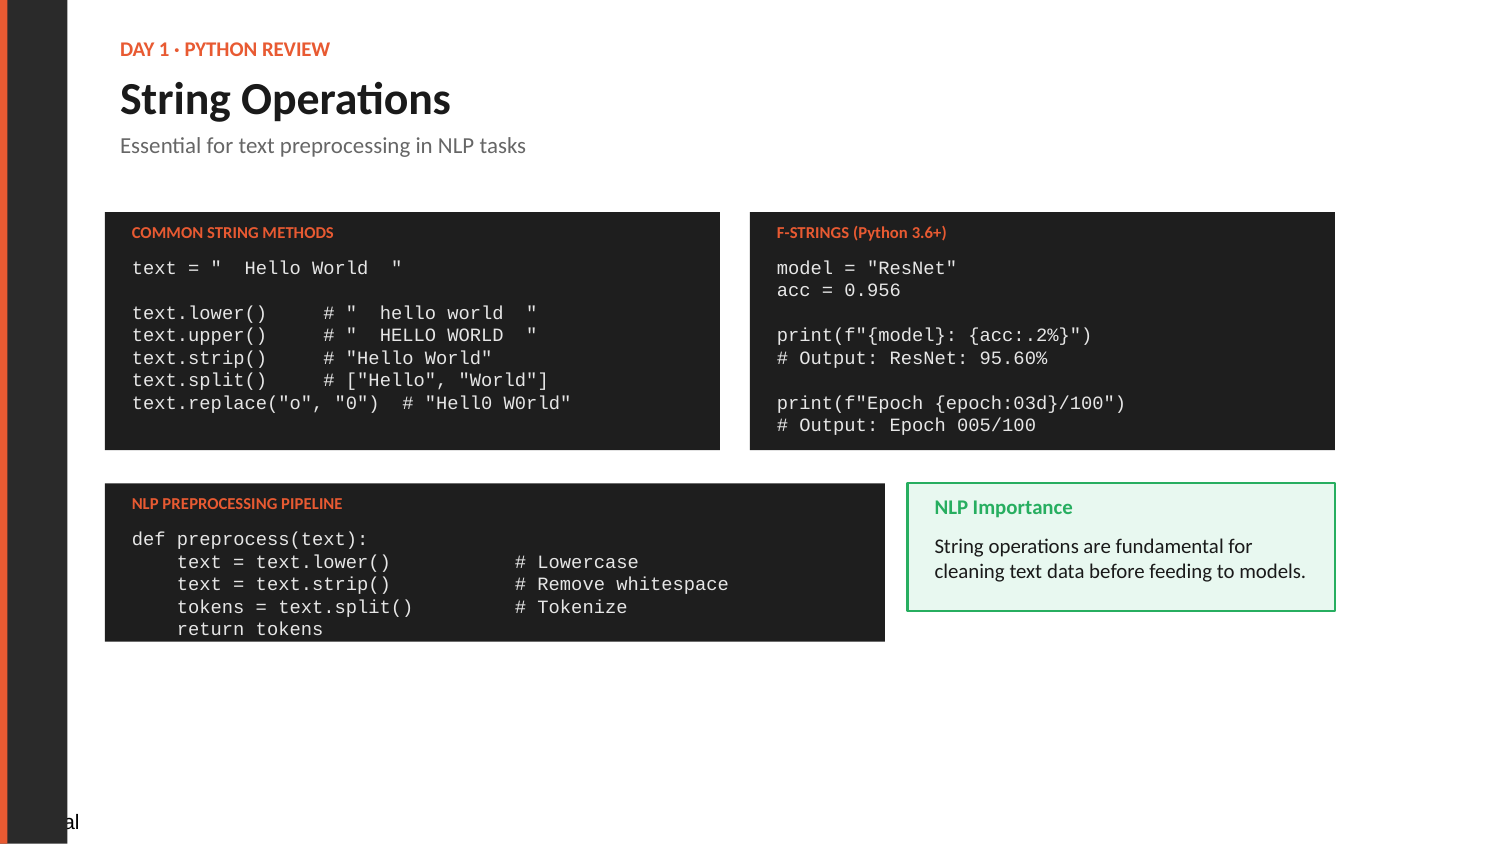

DAY 1 · PYTHON REVIEW
String Operations
Essential for text preprocessing in NLP tasks

COMMON STRING METHODS
F-STRINGS (Python 3.6+)
text = "  Hello World  "

text.lower()     # "  hello world  "
text.upper()     # "  HELLO WORLD  "
text.strip()     # "Hello World"
text.split()     # ["Hello", "World"]
text.replace("o", "0")  # "Hell0 W0rld"
model = "ResNet"
acc = 0.956

print(f"{model}: {acc:.2%}")
# Output: ResNet: 95.60%

print(f"Epoch {epoch:03d}/100")
# Output: Epoch 005/100

NLP PREPROCESSING PIPELINE
NLP Importance
def preprocess(text):
    text = text.lower()           # Lowercase
    text = text.strip()           # Remove whitespace
    tokens = text.split()         # Tokenize
    return tokens
String operations are fundamental for cleaning text data before feeding to models.